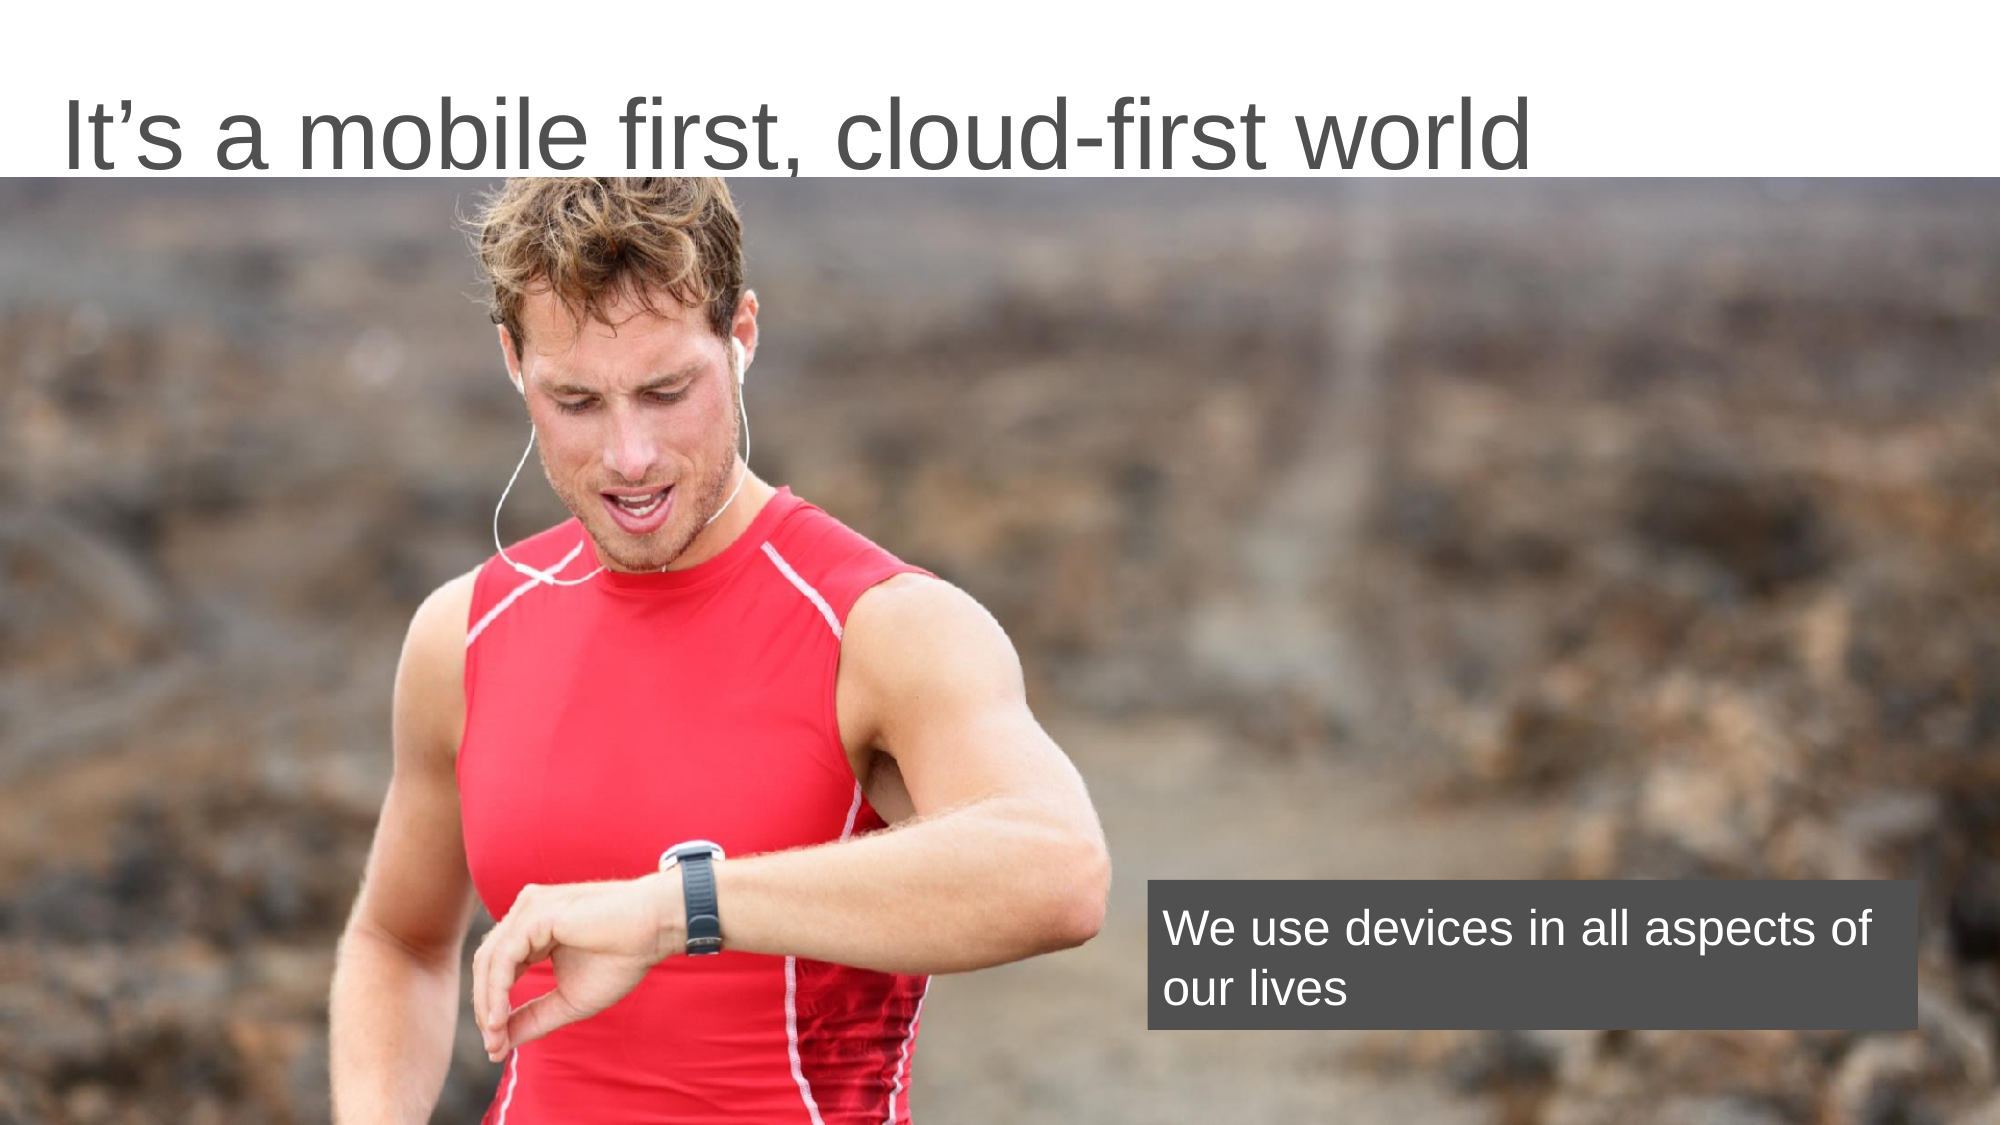

It’s a mobile first, cloud-first world

We use devices in all aspects of our lives